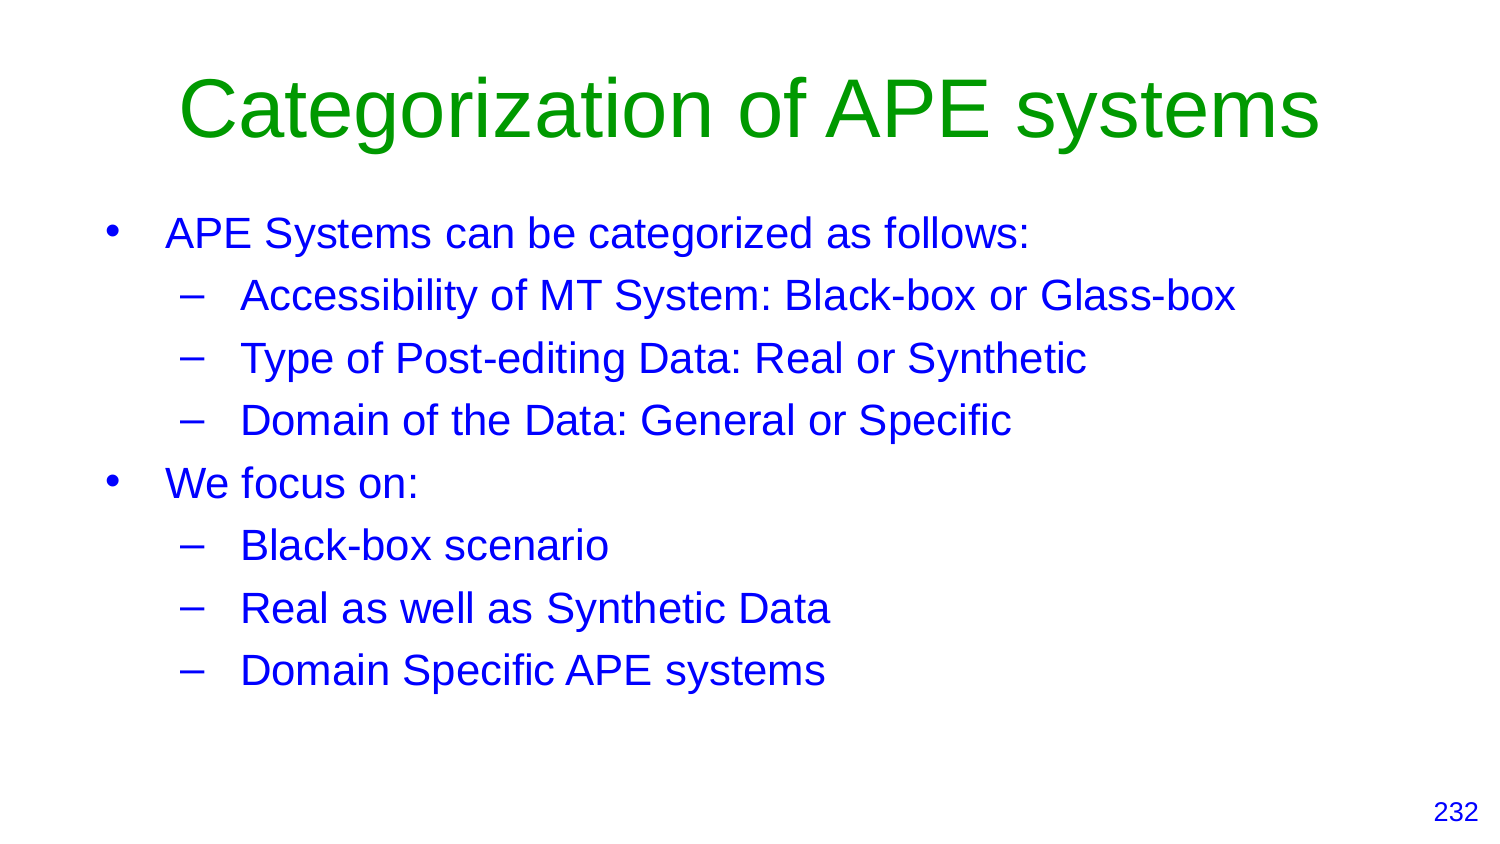

# Categorization of APE systems
APE Systems can be categorized as follows:
Accessibility of MT System: Black-box or Glass-box
Type of Post-editing Data: Real or Synthetic
Domain of the Data: General or Specific
We focus on:
Black-box scenario
Real as well as Synthetic Data
Domain Specific APE systems
232